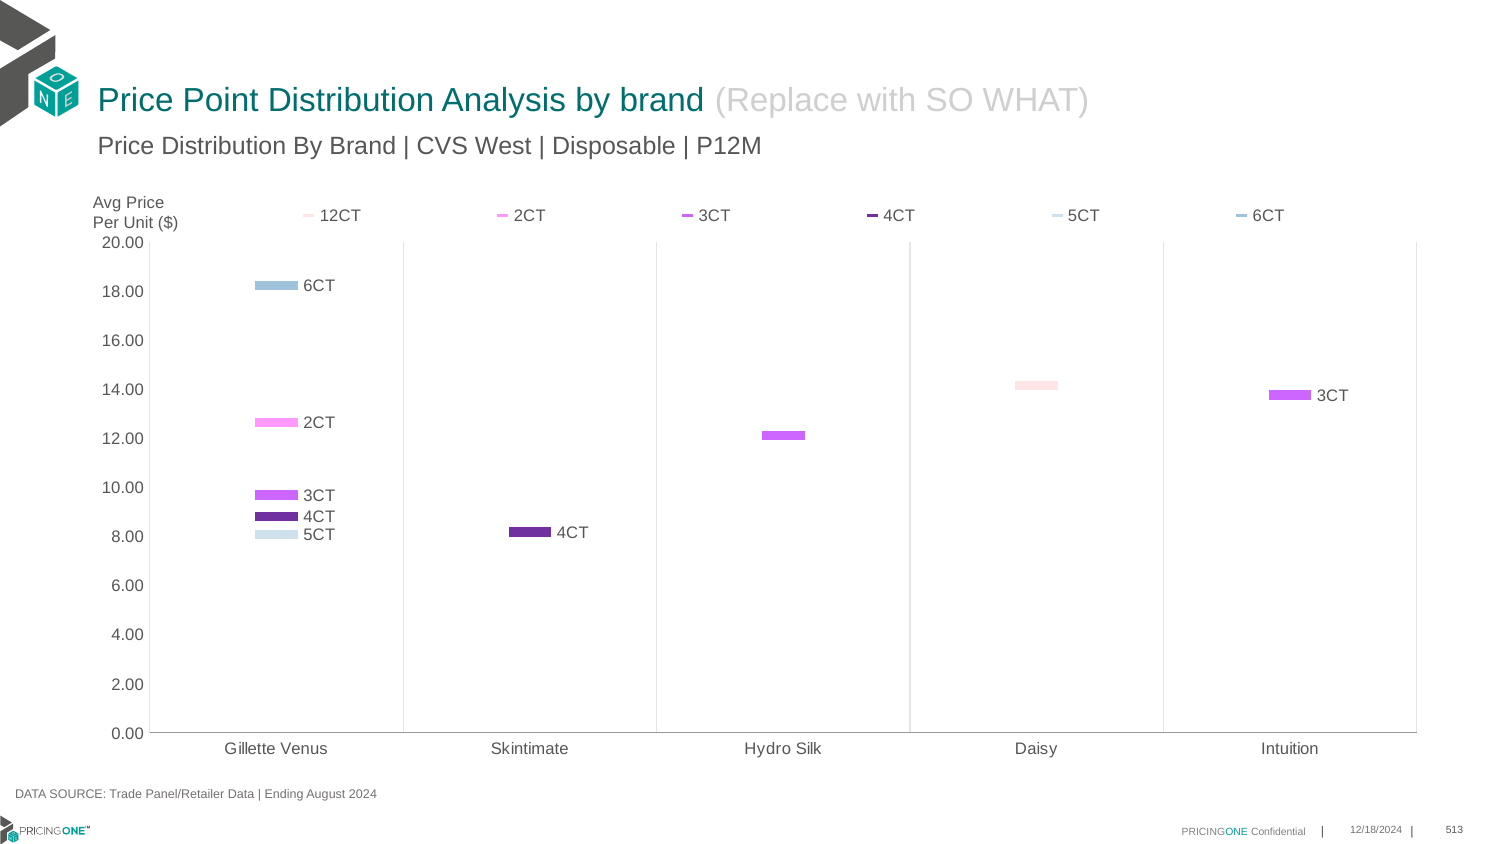

# Price Point Distribution Analysis by brand (Replace with SO WHAT)
Price Distribution By Brand | CVS West | Disposable | P12M

### Chart

| Category | 12CT | 2CT | 3CT | 4CT | 5CT | 6CT |
|---|---|---|---|---|---|---|
| Gillette Venus | None | 12.652582573969067 | 9.684466177669112 | 8.801754965892359 | 8.081229798368478 | 18.230205822362322 |
| Skintimate | None | None | None | 8.182171790332099 | None | None |
| Hydro Silk | None | None | 12.11984557712751 | None | None | None |
| Daisy | 14.163059998552507 | None | None | None | None | None |
| Intuition | None | None | 13.762620638455827 | None | None | None |
Avg Price
Per Unit ($)
DATA SOURCE: Trade Panel/Retailer Data | Ending August 2024
12/18/2024
513